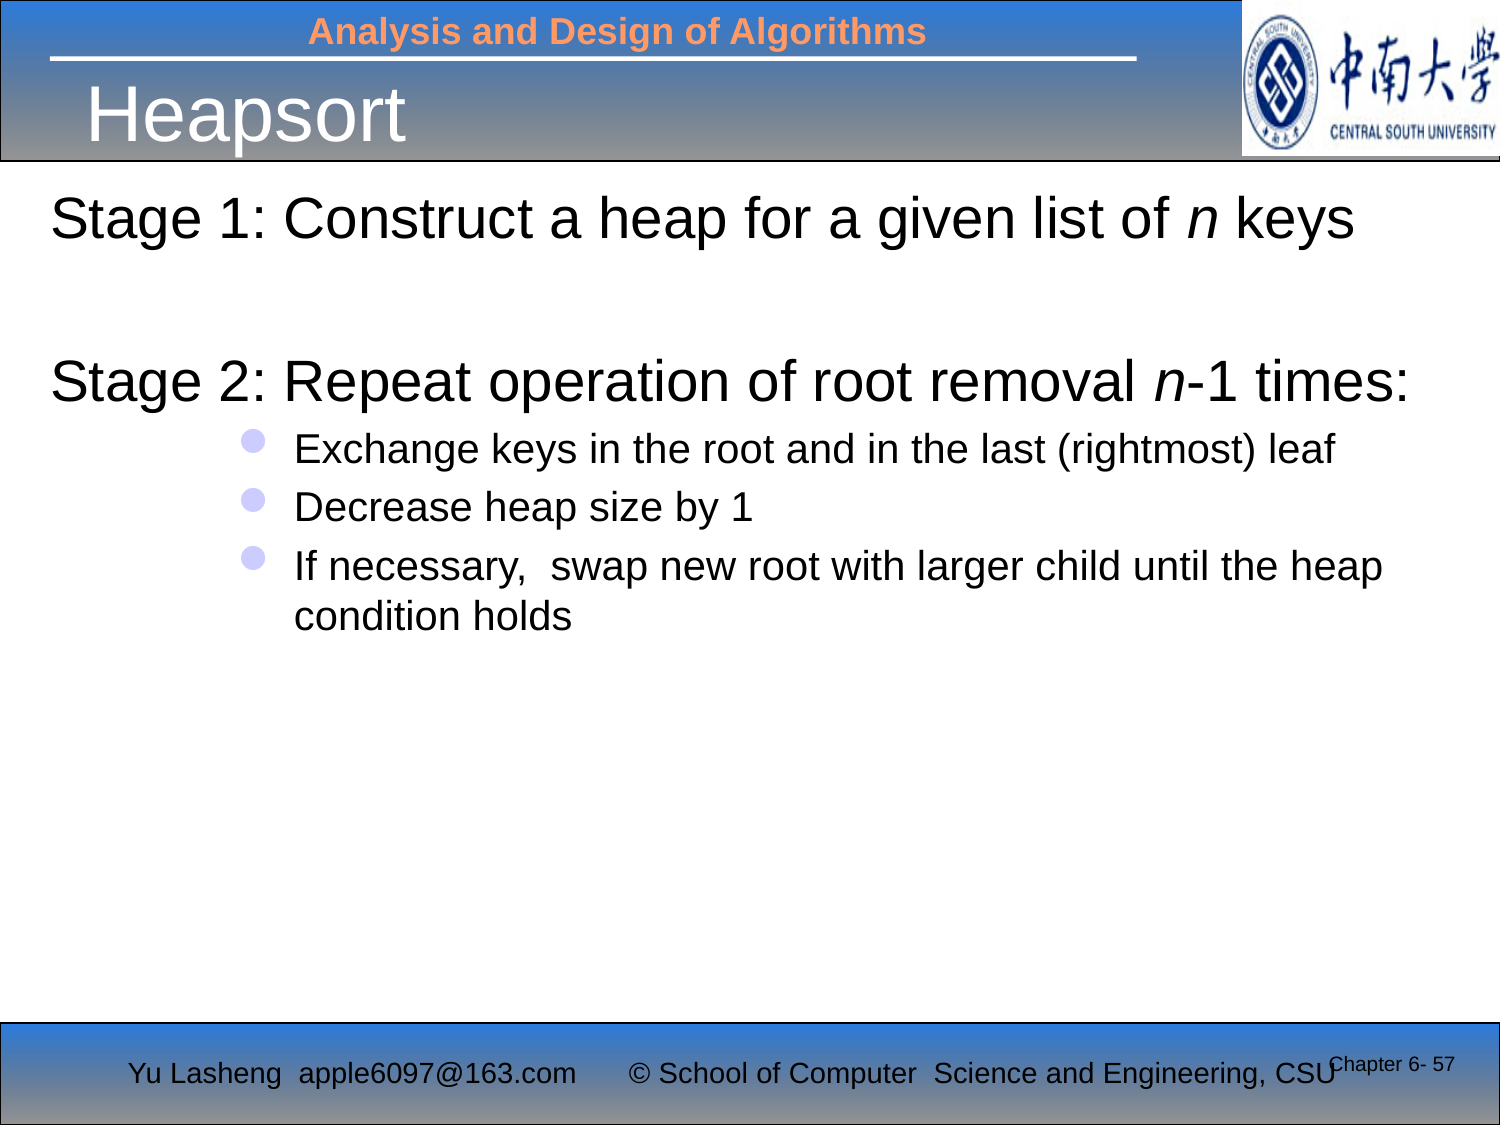

# Heapsort
Stage 1: Construct a heap for a given list of n keys

Stage 2: Repeat operation of root removal n-1 times:
Exchange keys in the root and in the last (rightmost) leaf
Decrease heap size by 1
If necessary,  swap new root with larger child until the heap condition holds

Chapter 6- 57